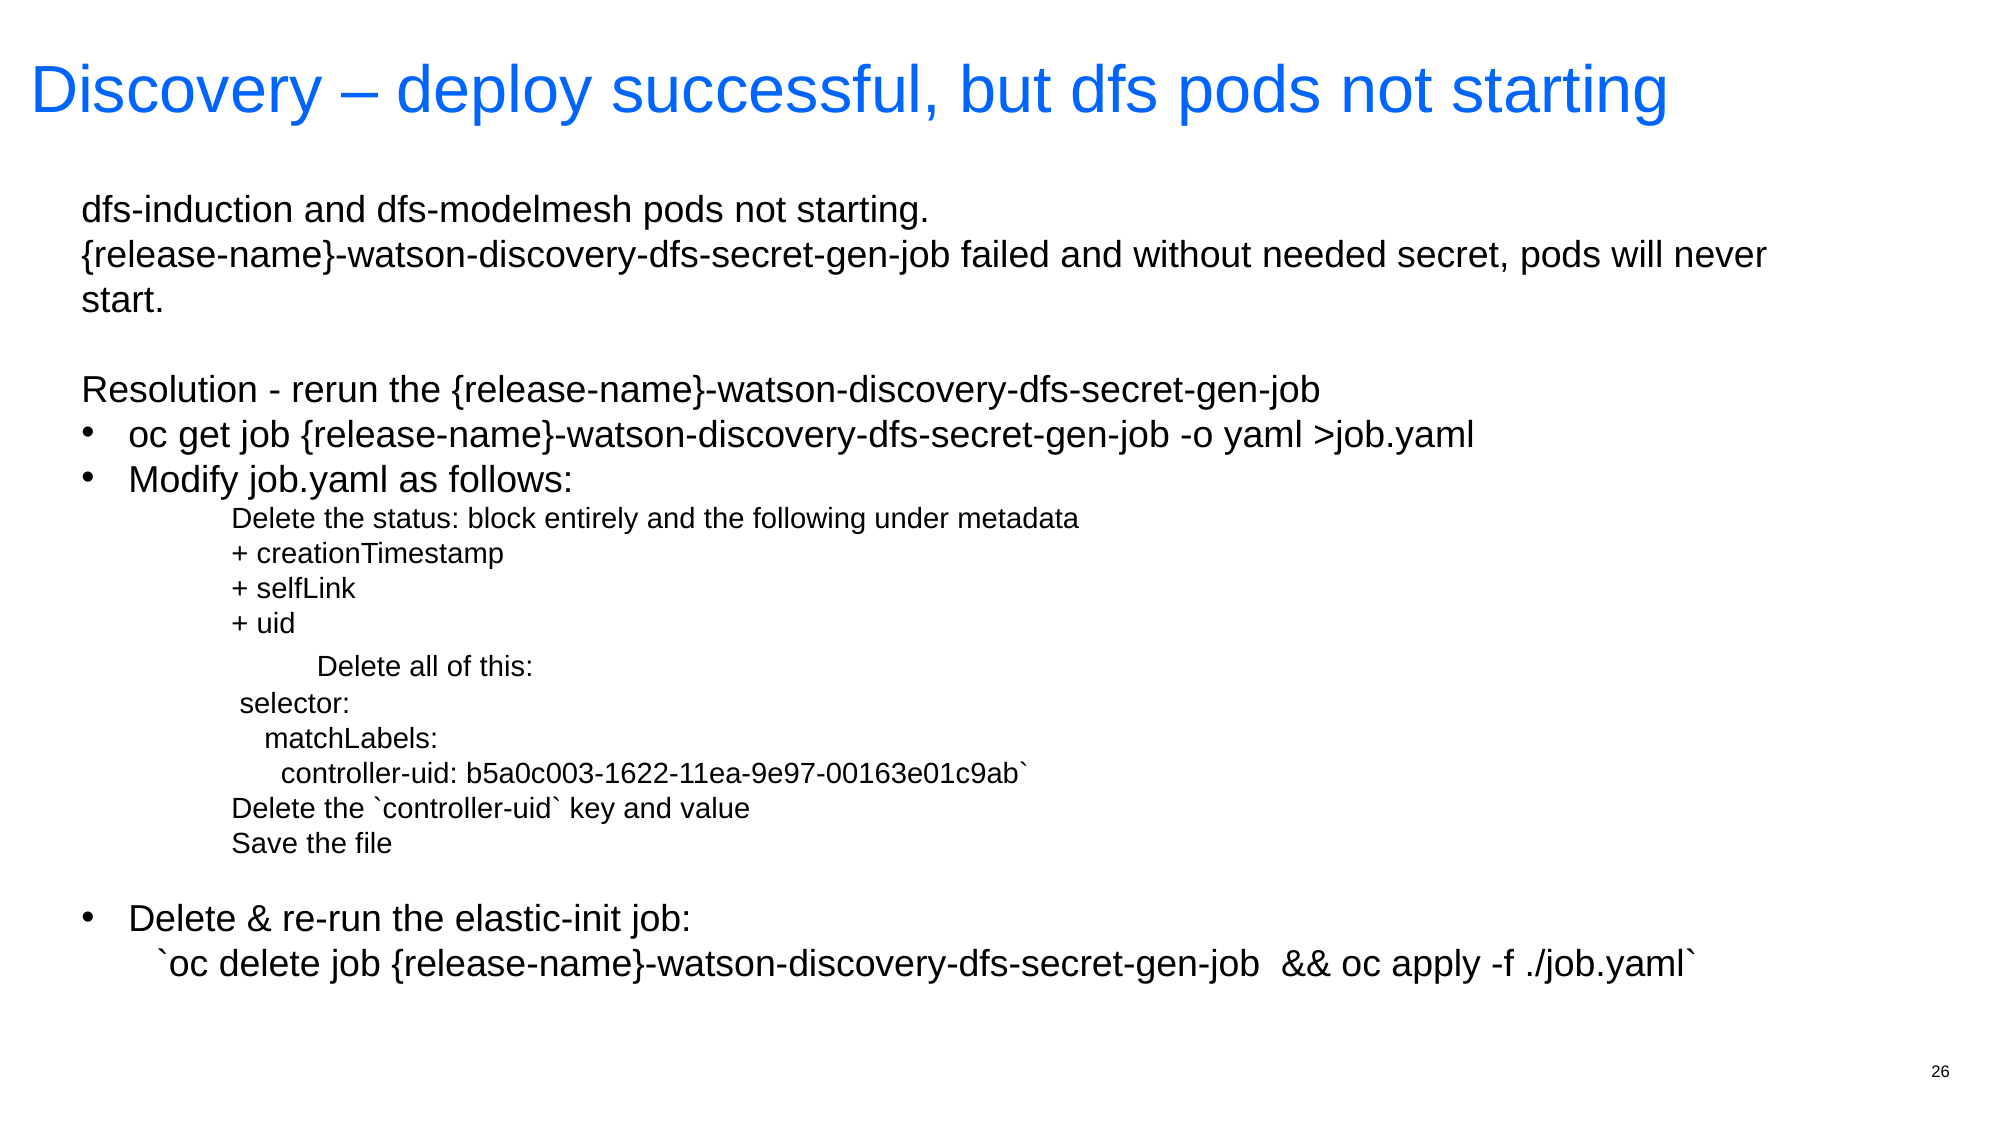

Discovery – deploy successful, but dfs pods not starting
dfs-induction and dfs-modelmesh pods not starting.
{release-name}-watson-discovery-dfs-secret-gen-job failed and without needed secret, pods will never start.

Resolution - rerun the {release-name}-watson-discovery-dfs-secret-gen-job
oc get job {release-name}-watson-discovery-dfs-secret-gen-job -o yaml >job.yaml
Modify job.yaml as follows:
Delete the status: block entirely and the following under metadata
+ creationTimestamp
+ selfLink
+ uid
	 Delete all of this:
 selector:
    matchLabels:
      controller-uid: b5a0c003-1622-11ea-9e97-00163e01c9ab`
Delete the `controller-uid` key and value
Save the file

Delete & re-run the elastic-init job:
`oc delete job {release-name}-watson-discovery-dfs-secret-gen-job  && oc apply -f ./job.yaml`

26